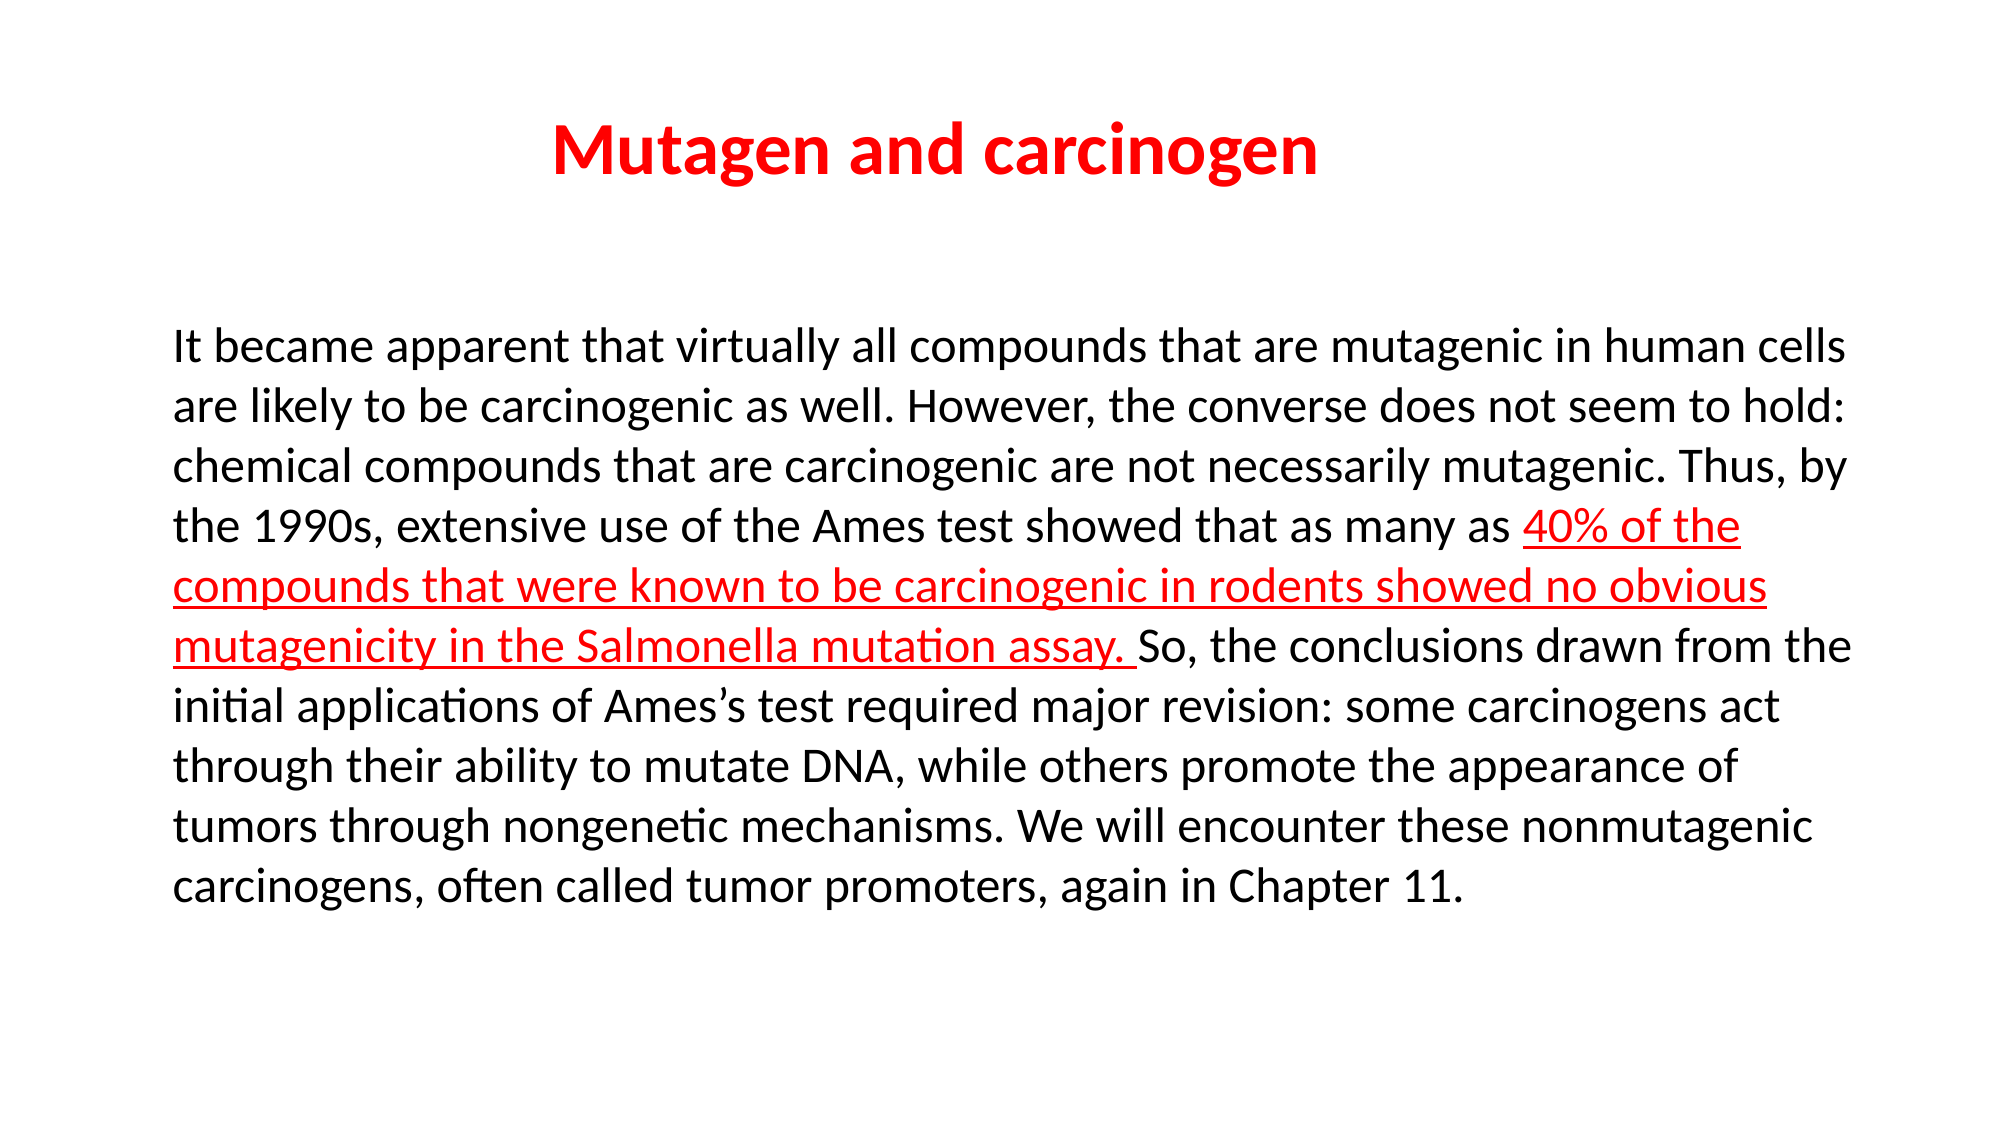

Mutagen and carcinogen
It became apparent that virtually all compounds that are mutagenic in human cells are likely to be carcinogenic as well. However, the converse does not seem to hold: chemical compounds that are carcinogenic are not necessarily mutagenic. Thus, by the 1990s, extensive use of the Ames test showed that as many as 40% of the compounds that were known to be carcinogenic in rodents showed no obvious mutagenicity in the Salmonella mutation assay. So, the conclusions drawn from the initial applications of Ames’s test required major revision: some carcinogens act through their ability to mutate DNA, while others promote the appearance of tumors through nongenetic mechanisms. We will encounter these nonmutagenic carcinogens, often called tumor promoters, again in Chapter 11.